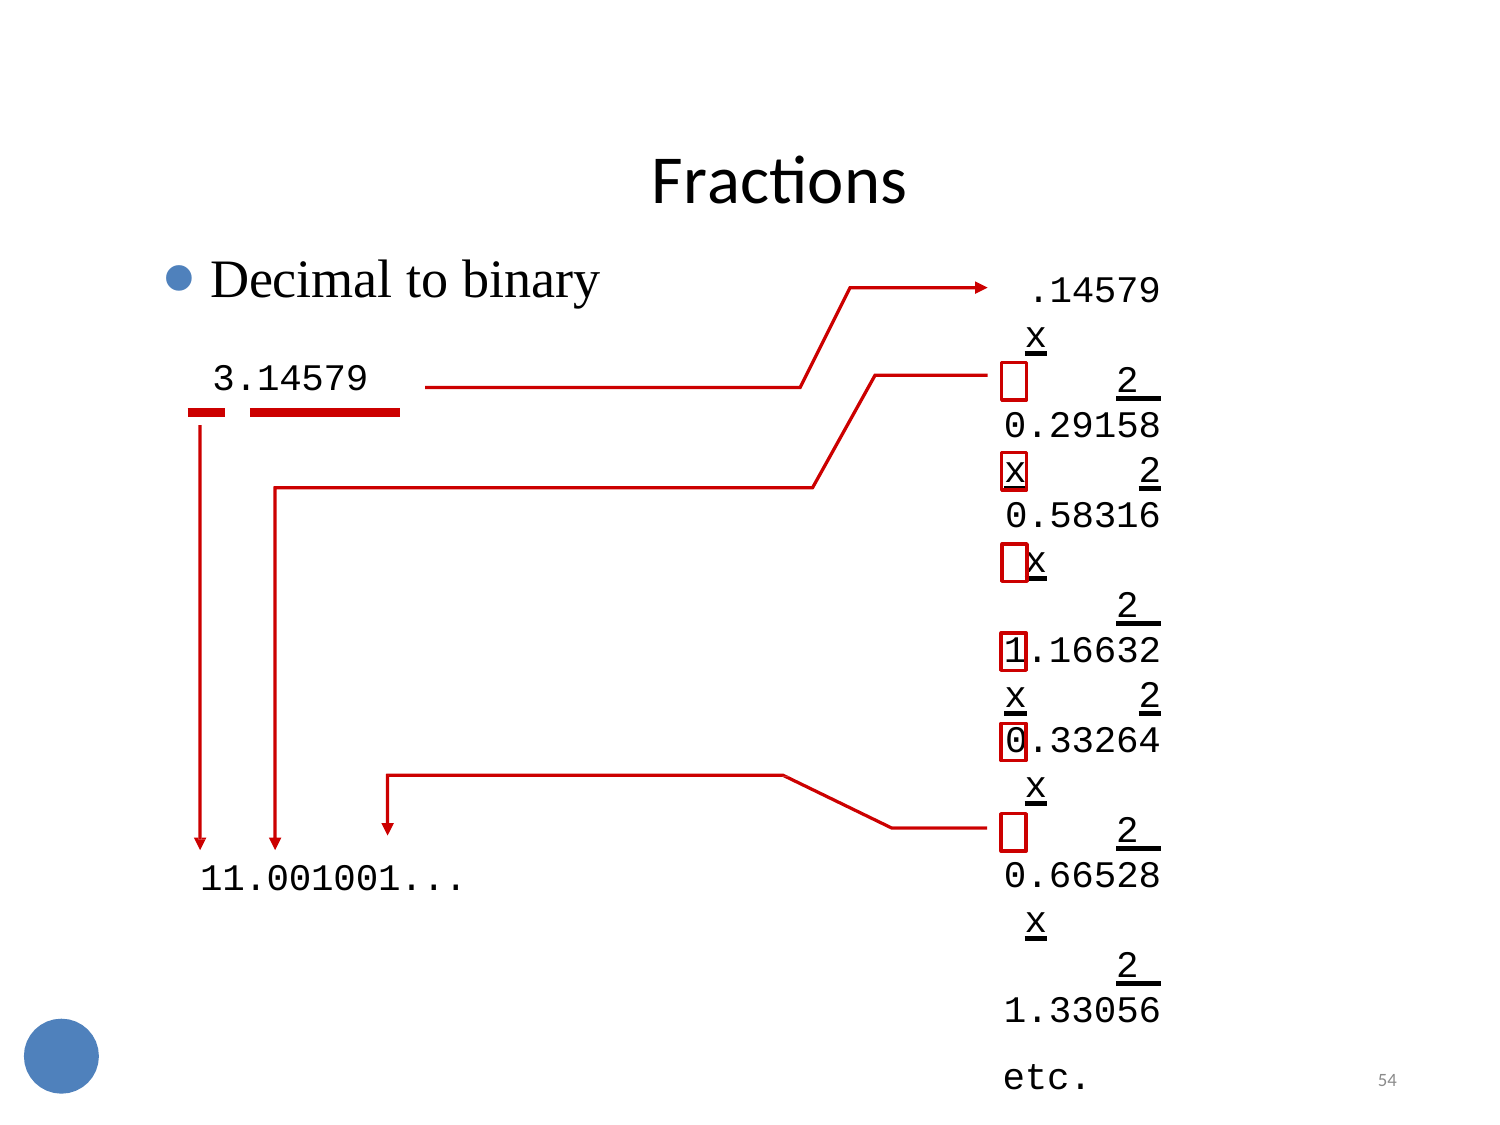

54
# Fractions
Decimal to binary
.14579
x	2  0.29158
x	2
0.58316
x	2  1.16632
x	2
0.33264
x	2  0.66528
x	2  1.33056
etc.

3.14579

11.001001...